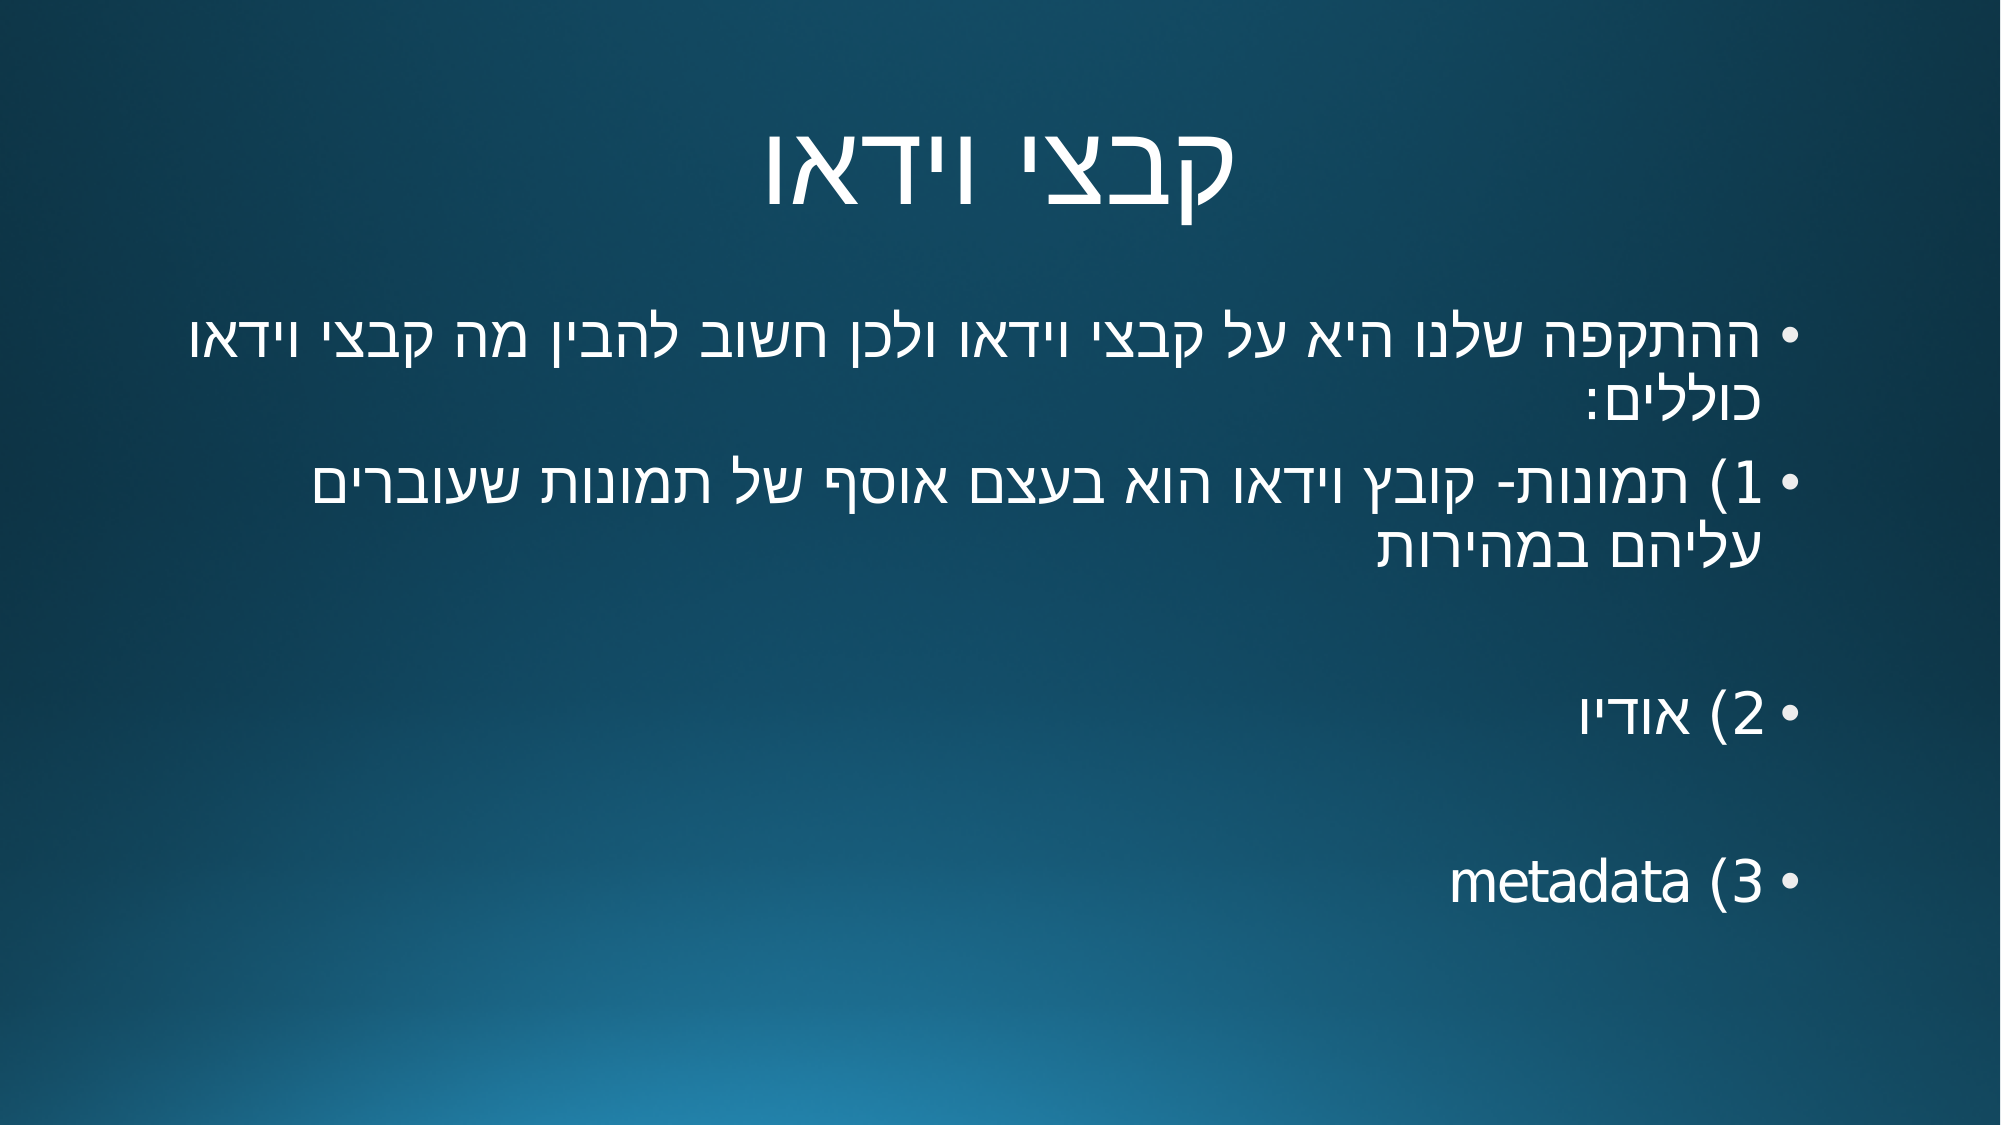

# קבצי וידאו
ההתקפה שלנו היא על קבצי וידאו ולכן חשוב להבין מה קבצי וידאו כוללים:
1) תמונות- קובץ וידאו הוא בעצם אוסף של תמונות שעוברים עליהם במהירות

2) אודיו

3) metadata